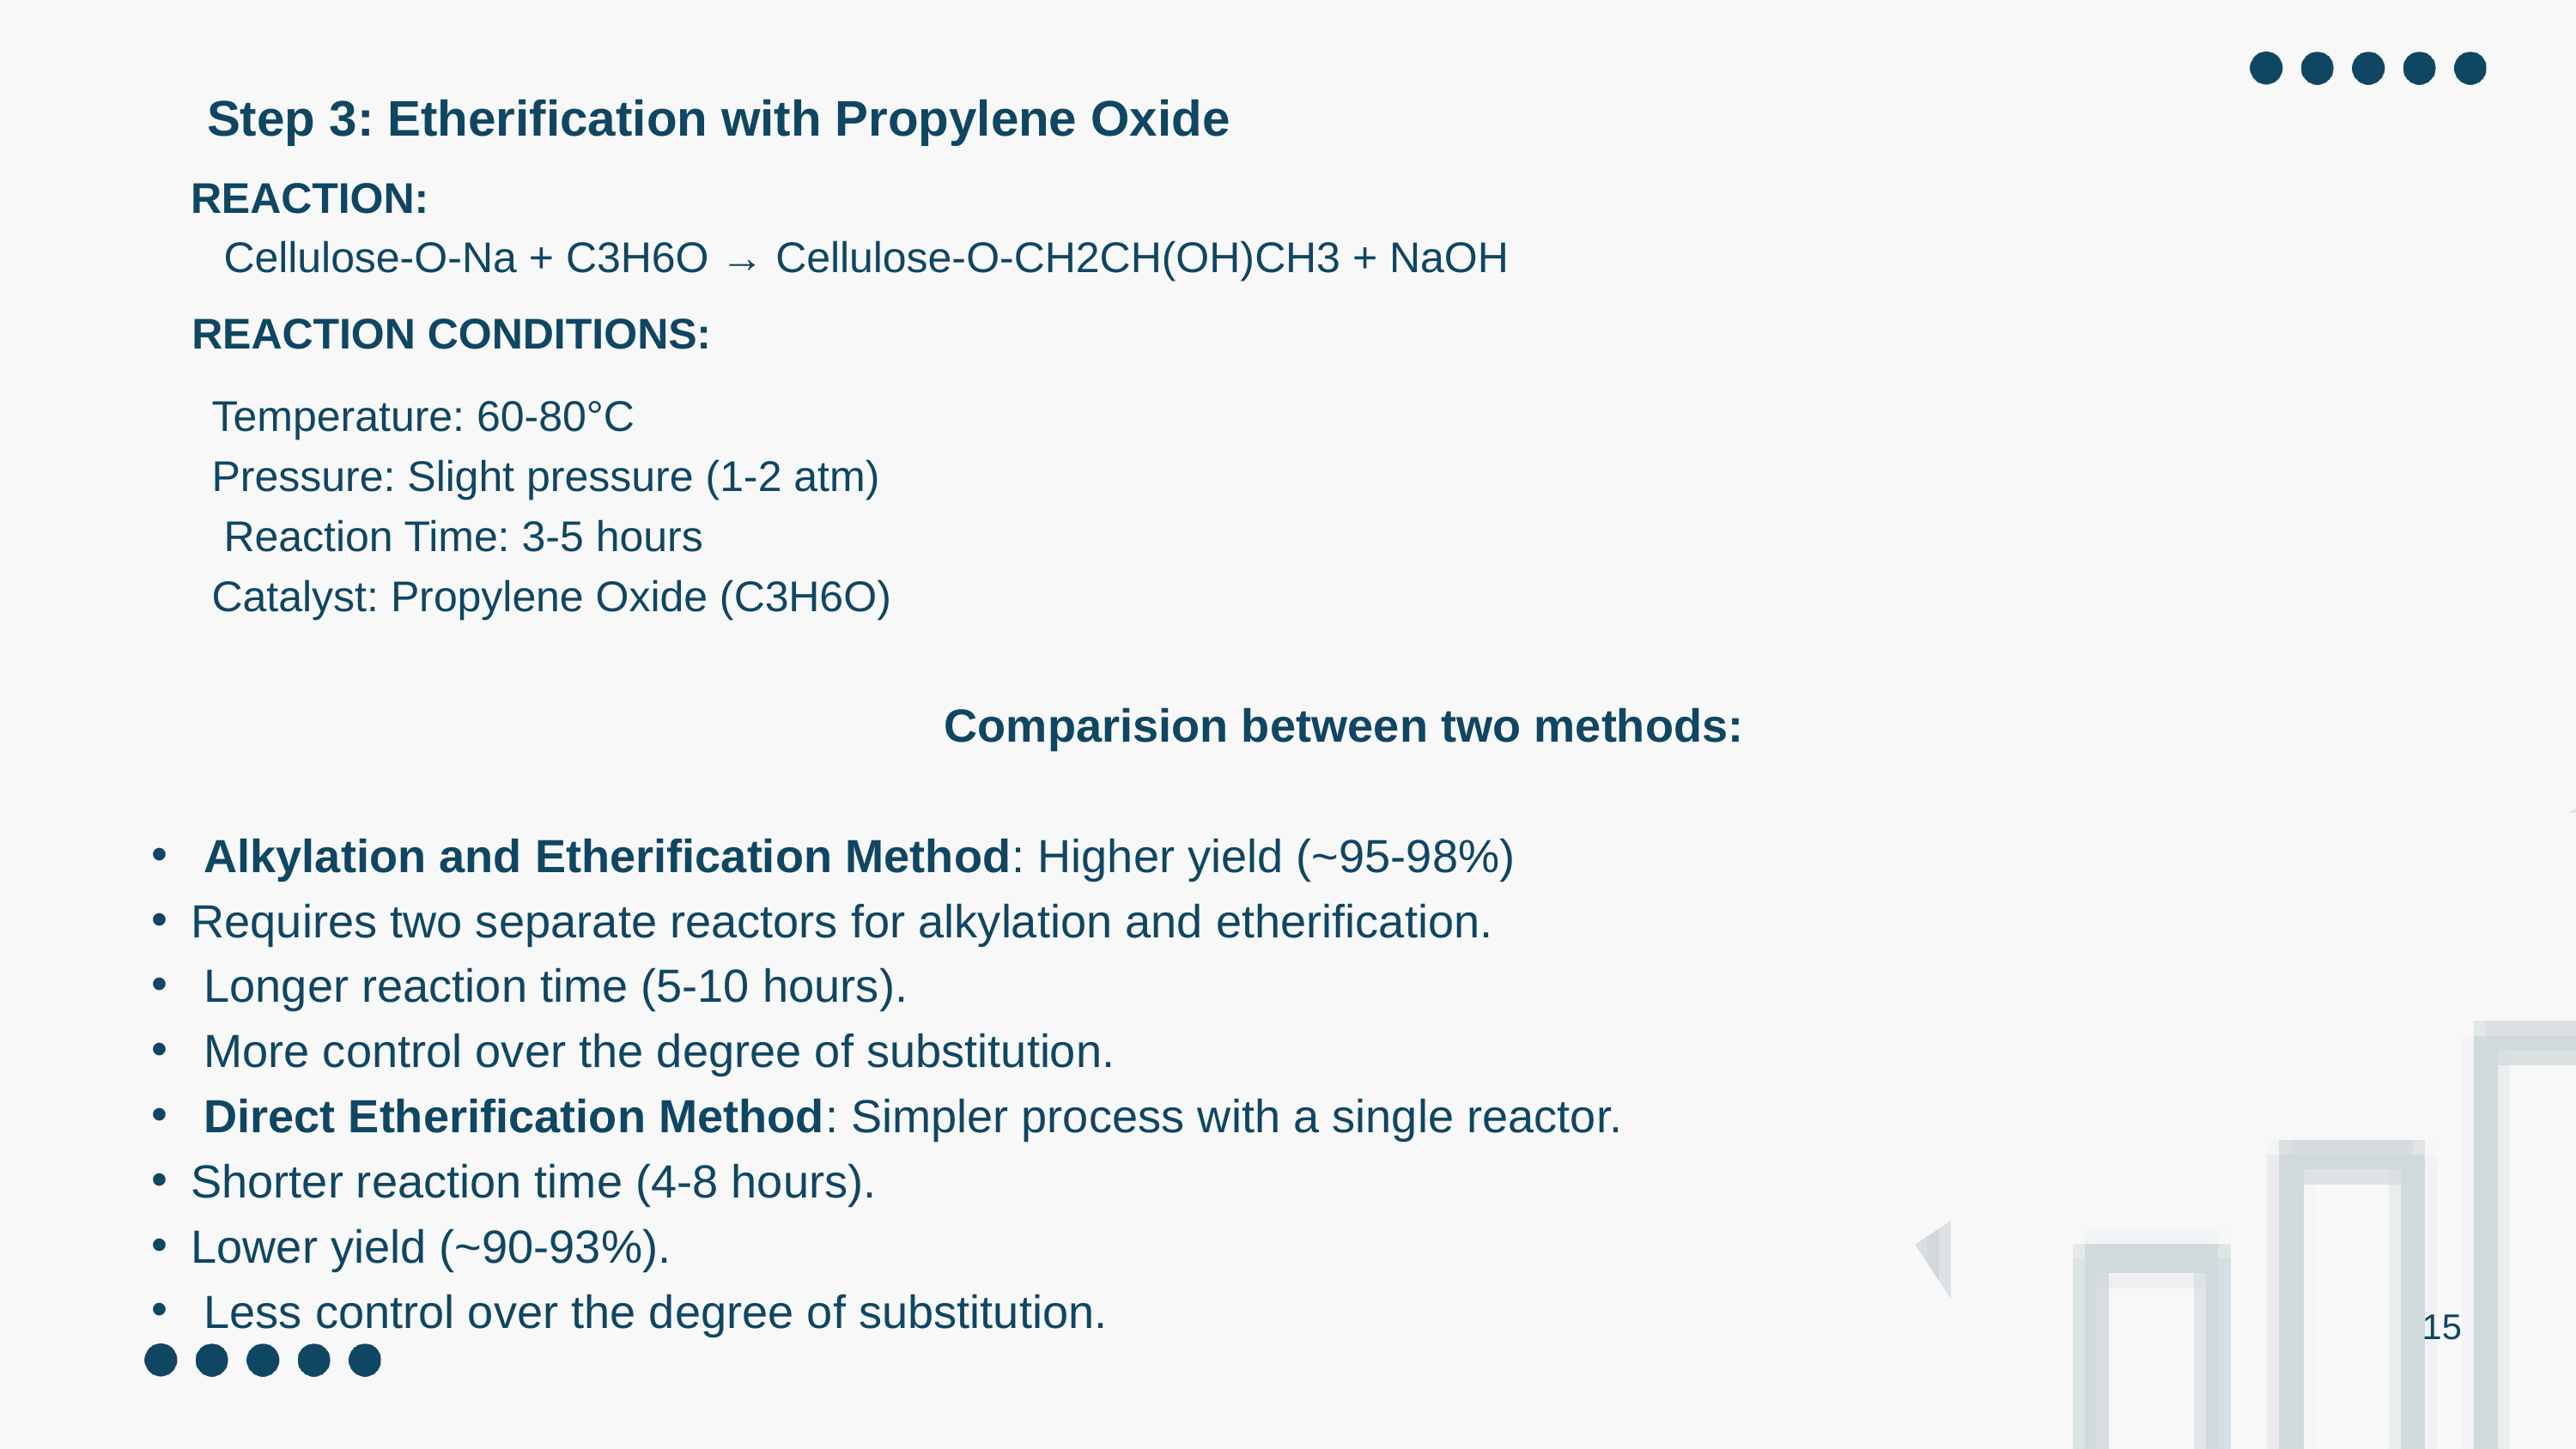

Step 3: Etherification with Propylene Oxide
REACTION:

 Cellulose-O-Na + C3H6O → Cellulose-O-CH2CH(OH)CH3 + NaOH
REACTION CONDITIONS:
Temperature: 60-80°C
Pressure: Slight pressure (1-2 atm)
 Reaction Time: 3-5 hours
Catalyst: Propylene Oxide (C3H6O)

 Comparision between two methods:

 Alkylation and Etherification Method: Higher yield (~95-98%)
Requires two separate reactors for alkylation and etherification.
 Longer reaction time (5-10 hours).
 More control over the degree of substitution.
 Direct Etherification Method: Simpler process with a single reactor.
Shorter reaction time (4-8 hours).
Lower yield (~90-93%).
 Less control over the degree of substitution.

15